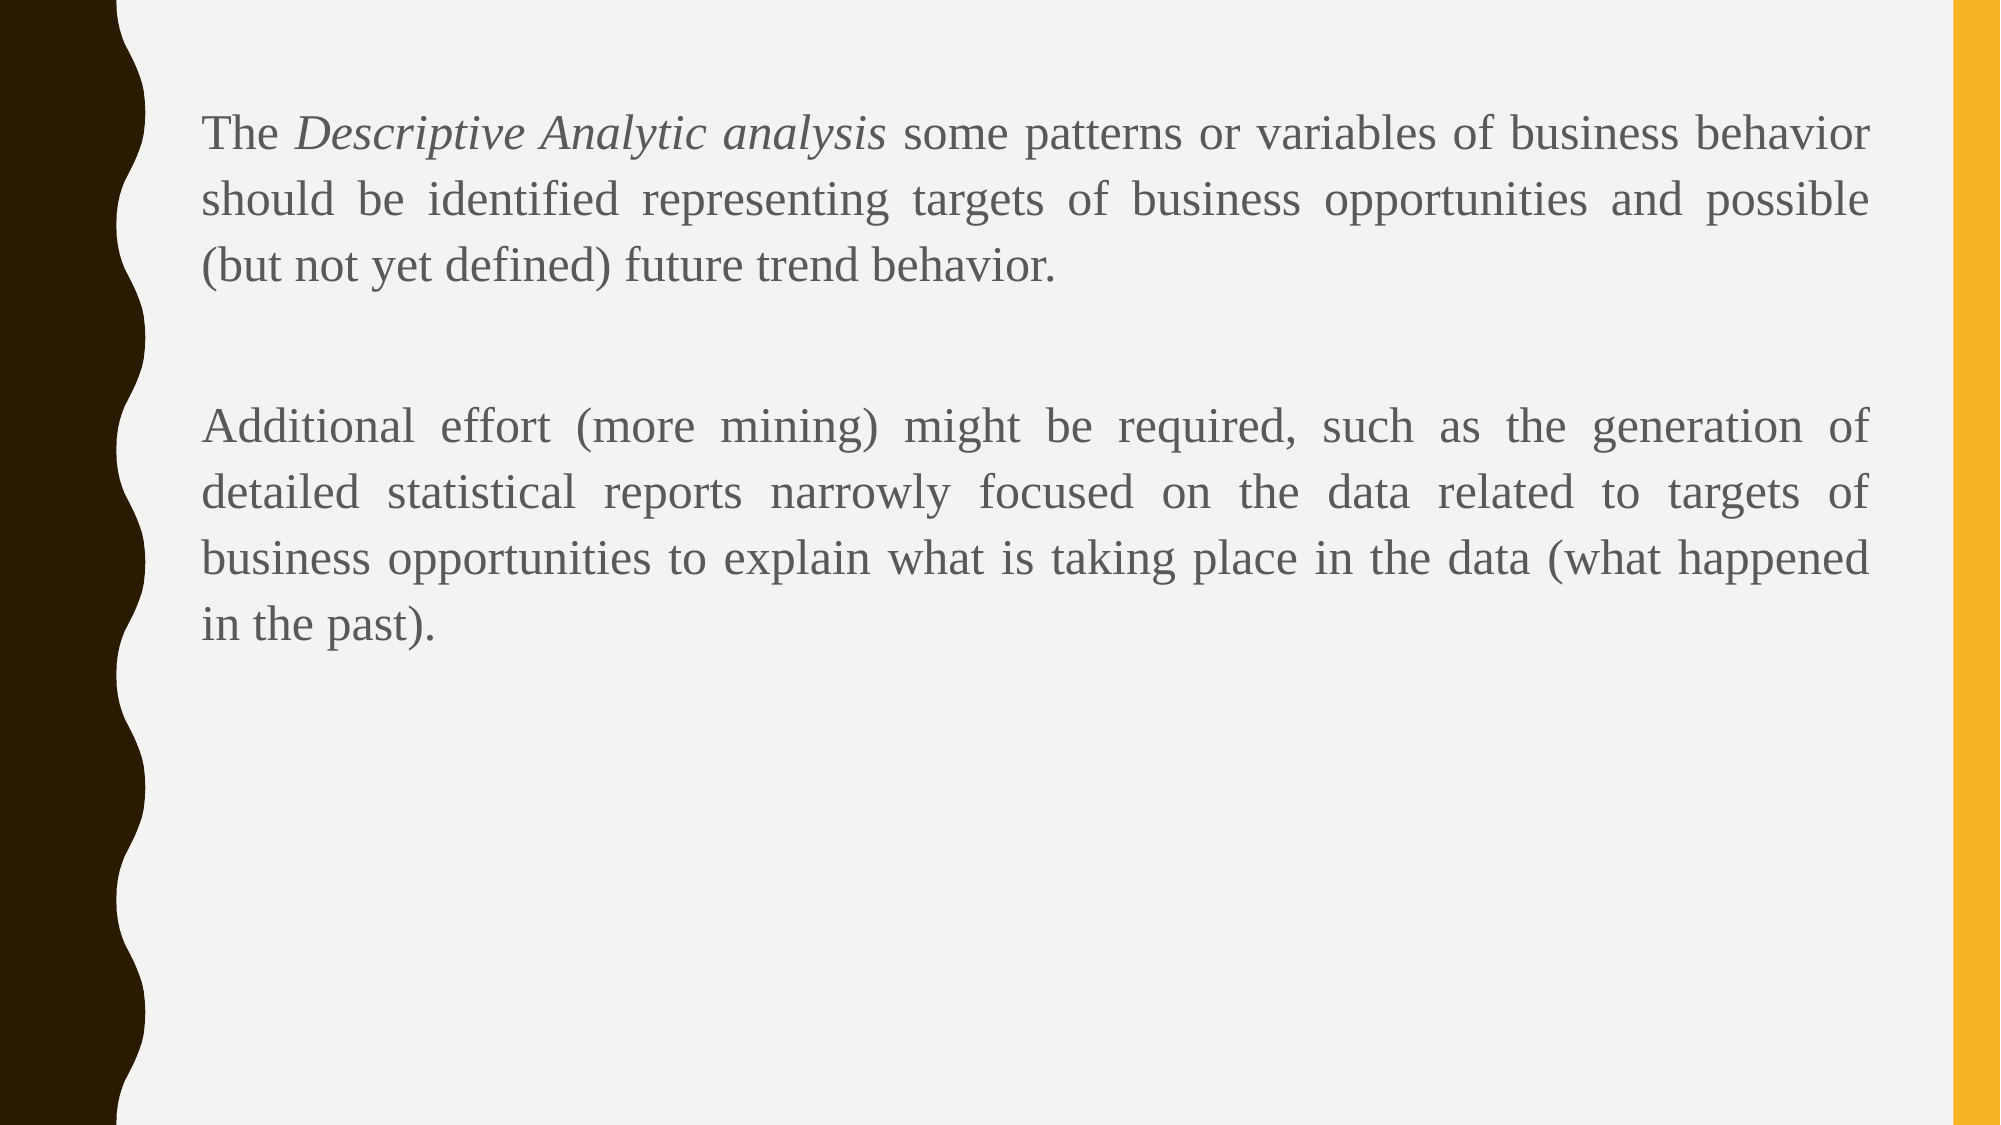

The Descriptive Analytic analysis some patterns or variables of business behavior should be identified representing targets of business opportunities and possible (but not yet defined) future trend behavior.

Additional effort (more mining) might be required, such as the generation of detailed statistical reports narrowly focused on the data related to targets of business opportunities to explain what is taking place in the data (what happened in the past).